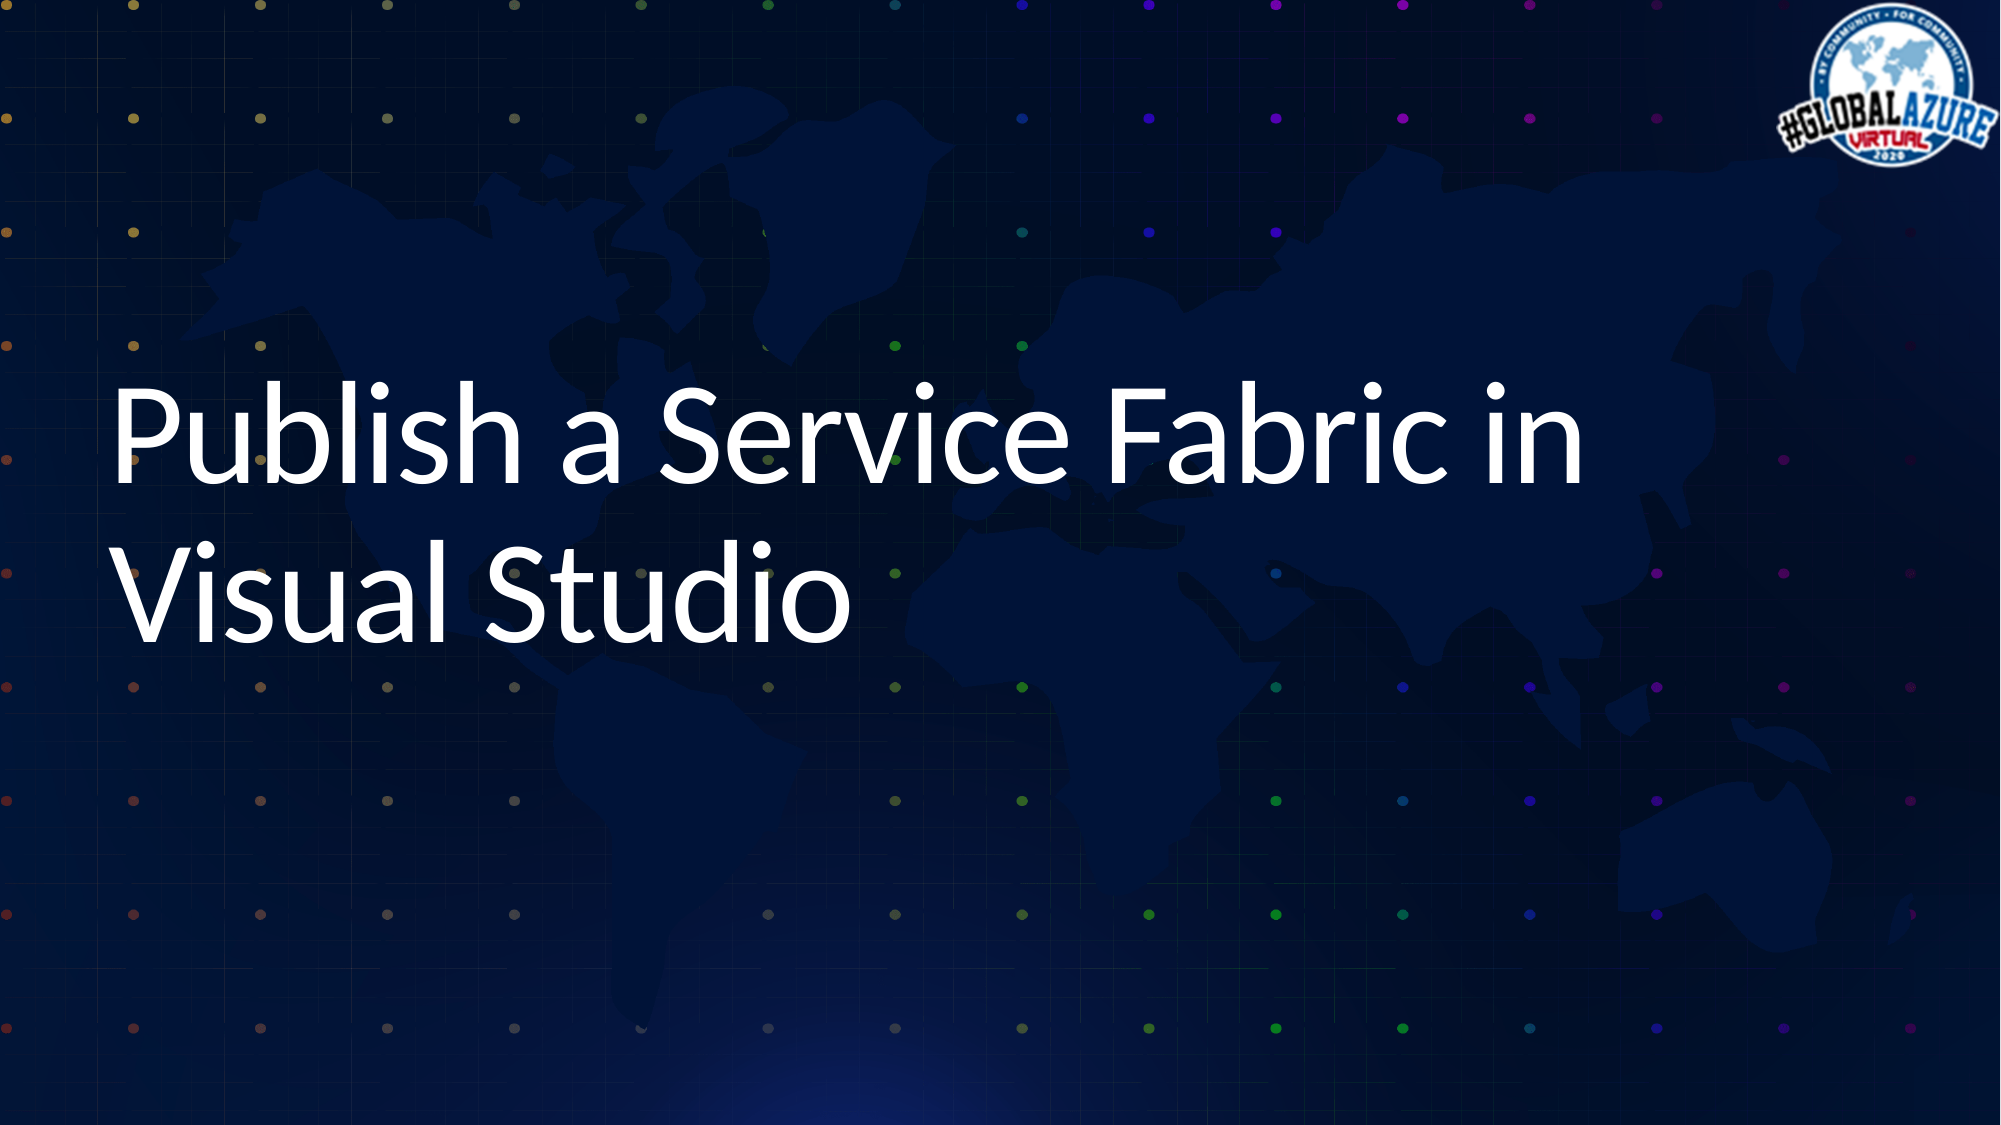

# Publish a Service Fabric in Visual Studio